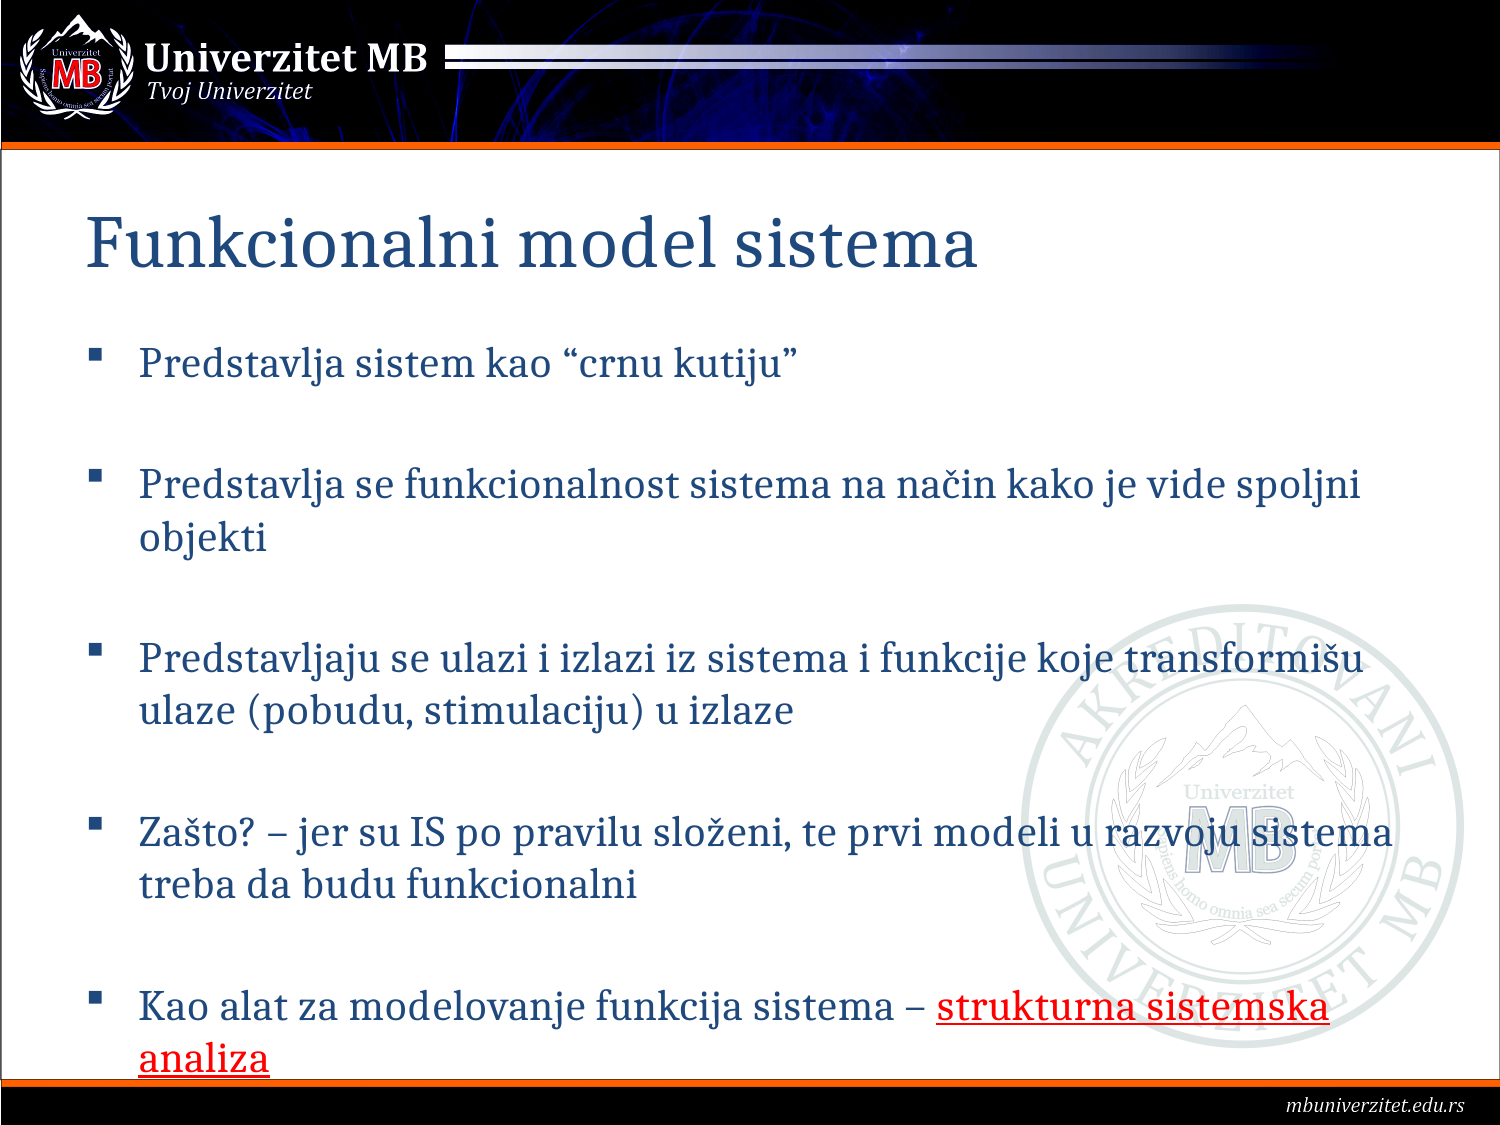

# Funkcionalni model sistema
Predstavlja sistem kao “crnu kutiju”

Predstavlja se funkcionalnost sistema na način kako je vide spoljni objekti

Predstavljaju se ulazi i izlazi iz sistema i funkcije koje transformišu ulaze (pobudu, stimulaciju) u izlaze

Zašto? – jer su IS po pravilu složeni, te prvi modeli u razvoju sistema treba da budu funkcionalni

Kao alat za modelovanje funkcija sistema – strukturna sistemska analiza